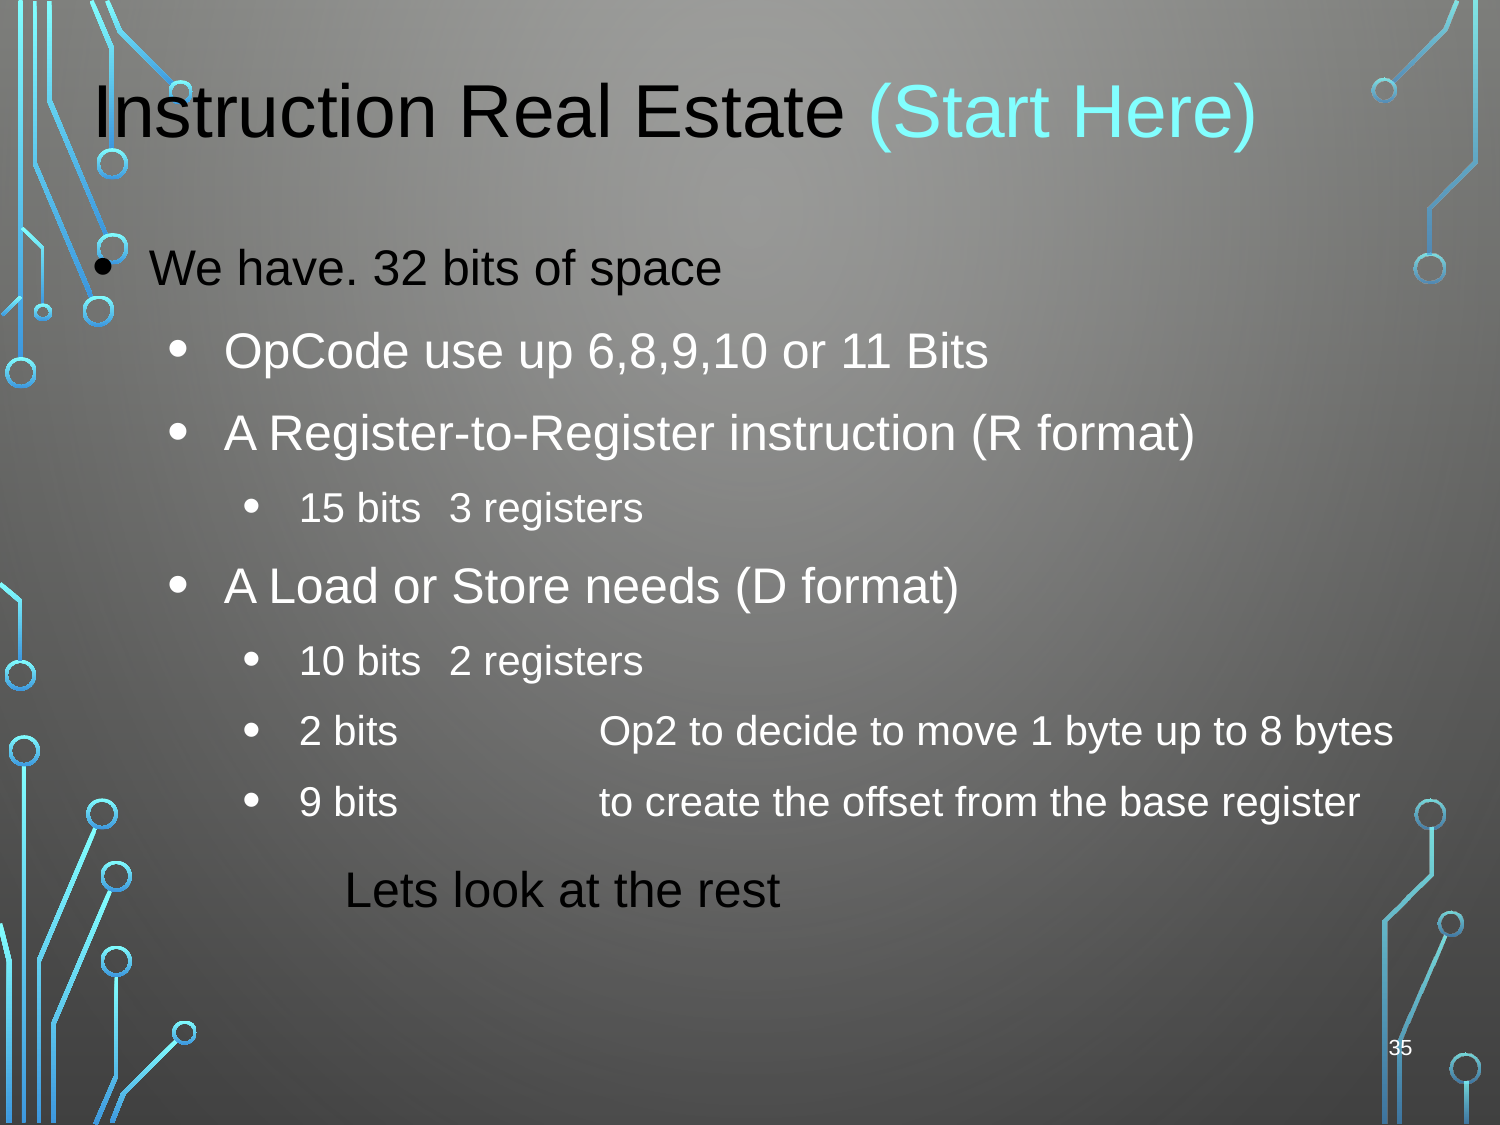

# Instruction Real Estate (Start Here)
We have. 32 bits of space
OpCode use up 6,8,9,10 or 11 Bits
A Register-to-Register instruction (R format)
15 bits	3 registers
A Load or Store needs (D format)
10 bits	2 registers
2 bits		Op2 to decide to move 1 byte up to 8 bytes
9 bits		to create the offset from the base register
                  Lets look at the rest
35